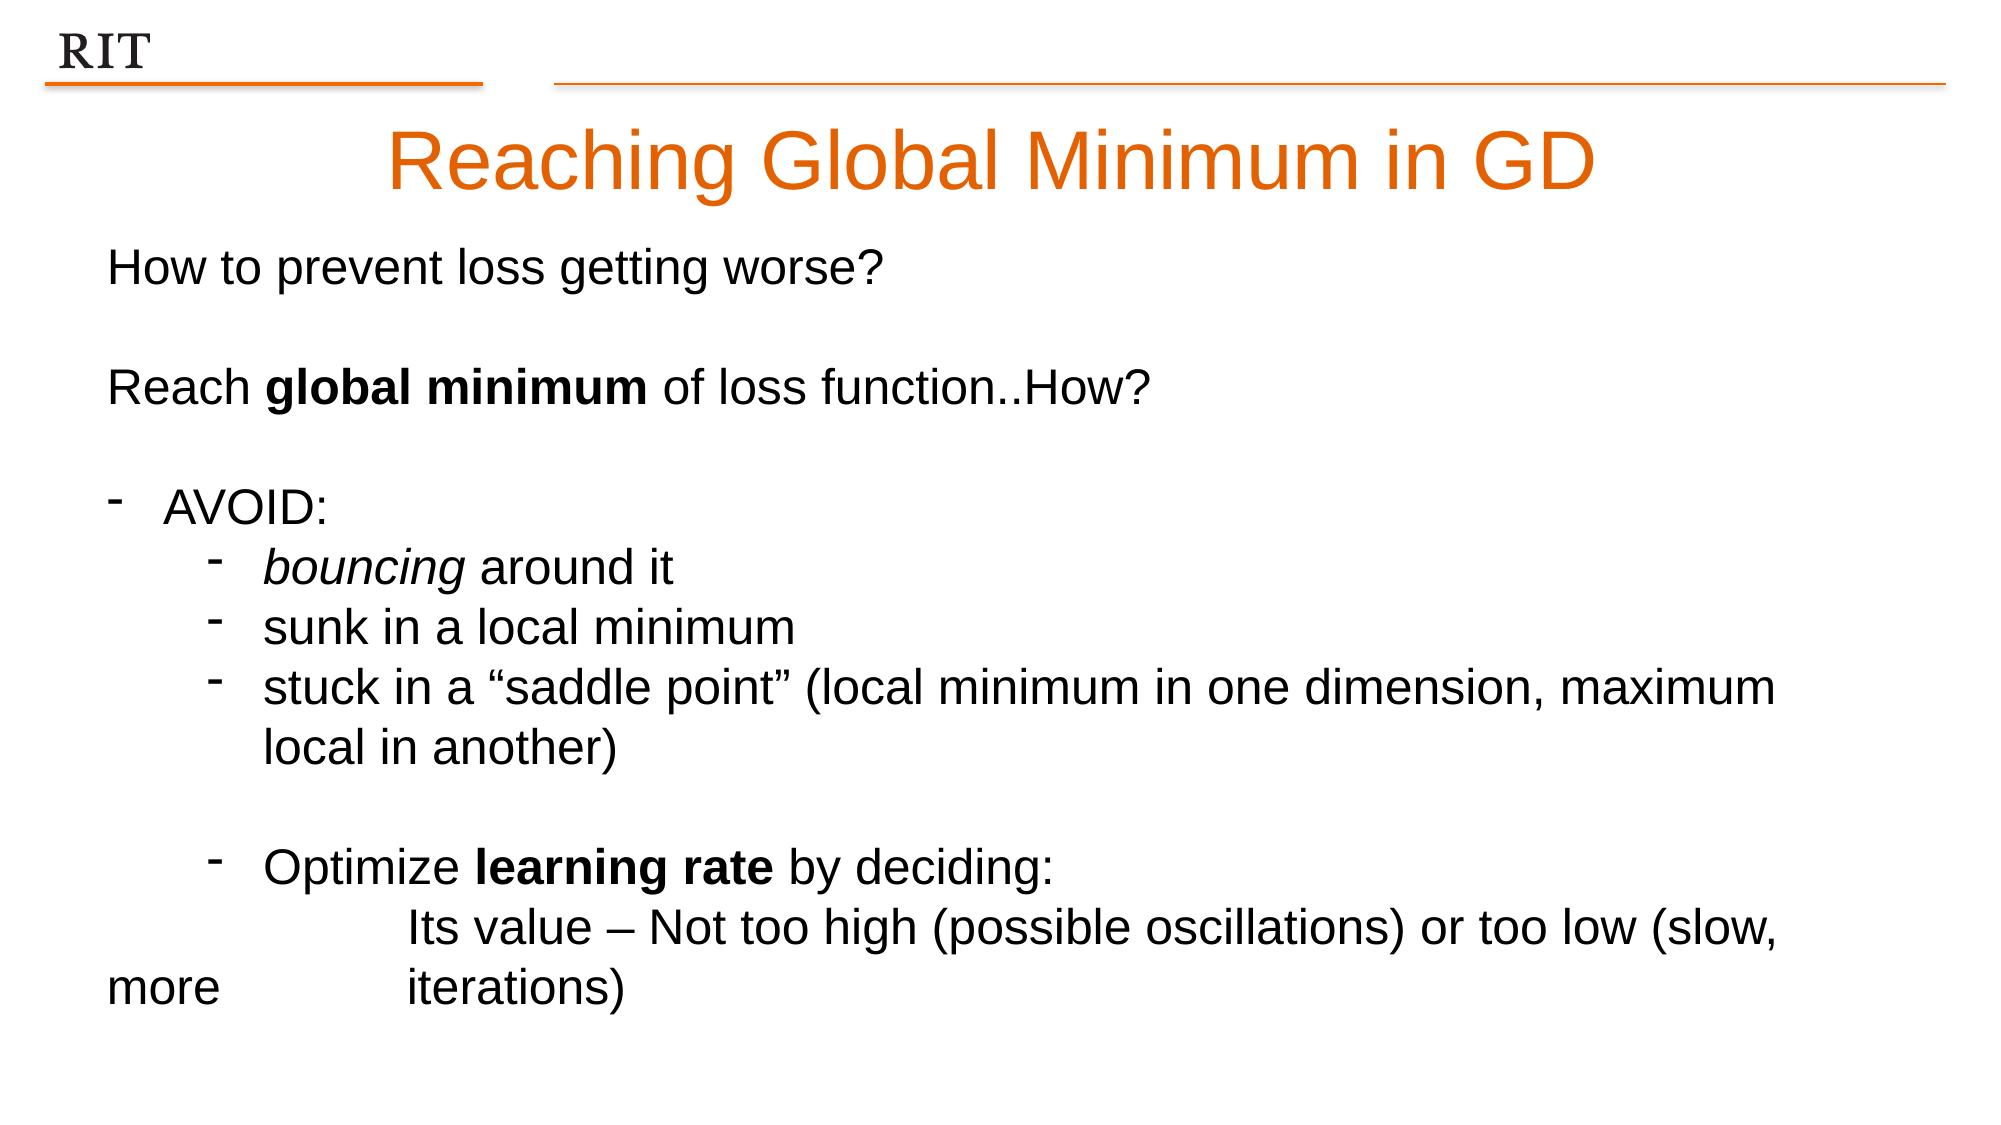

Reaching Global Minimum in GD
How to prevent loss getting worse?

Reach global minimum of loss function..How?

AVOID:
bouncing around it
sunk in a local minimum
stuck in a “saddle point” (local minimum in one dimension, maximum local in another)

Optimize learning rate by deciding:
		Its value – Not too high (possible oscillations) or too low (slow, more 		iterations)